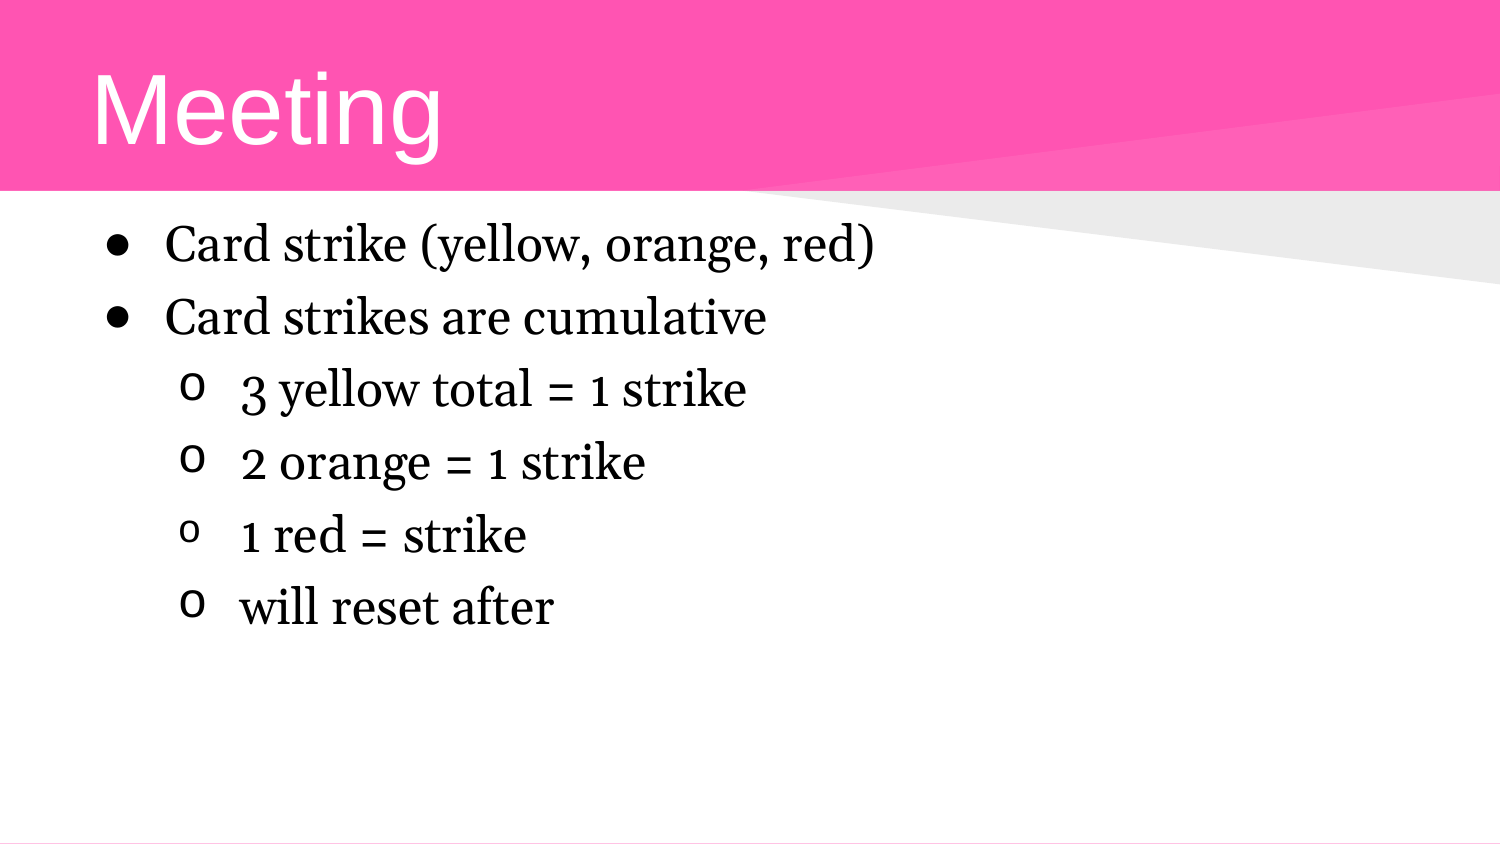

# Meeting
Card strike (yellow, orange, red)
Card strikes are cumulative
3 yellow total = 1 strike
2 orange = 1 strike
1 red = strike
will reset after